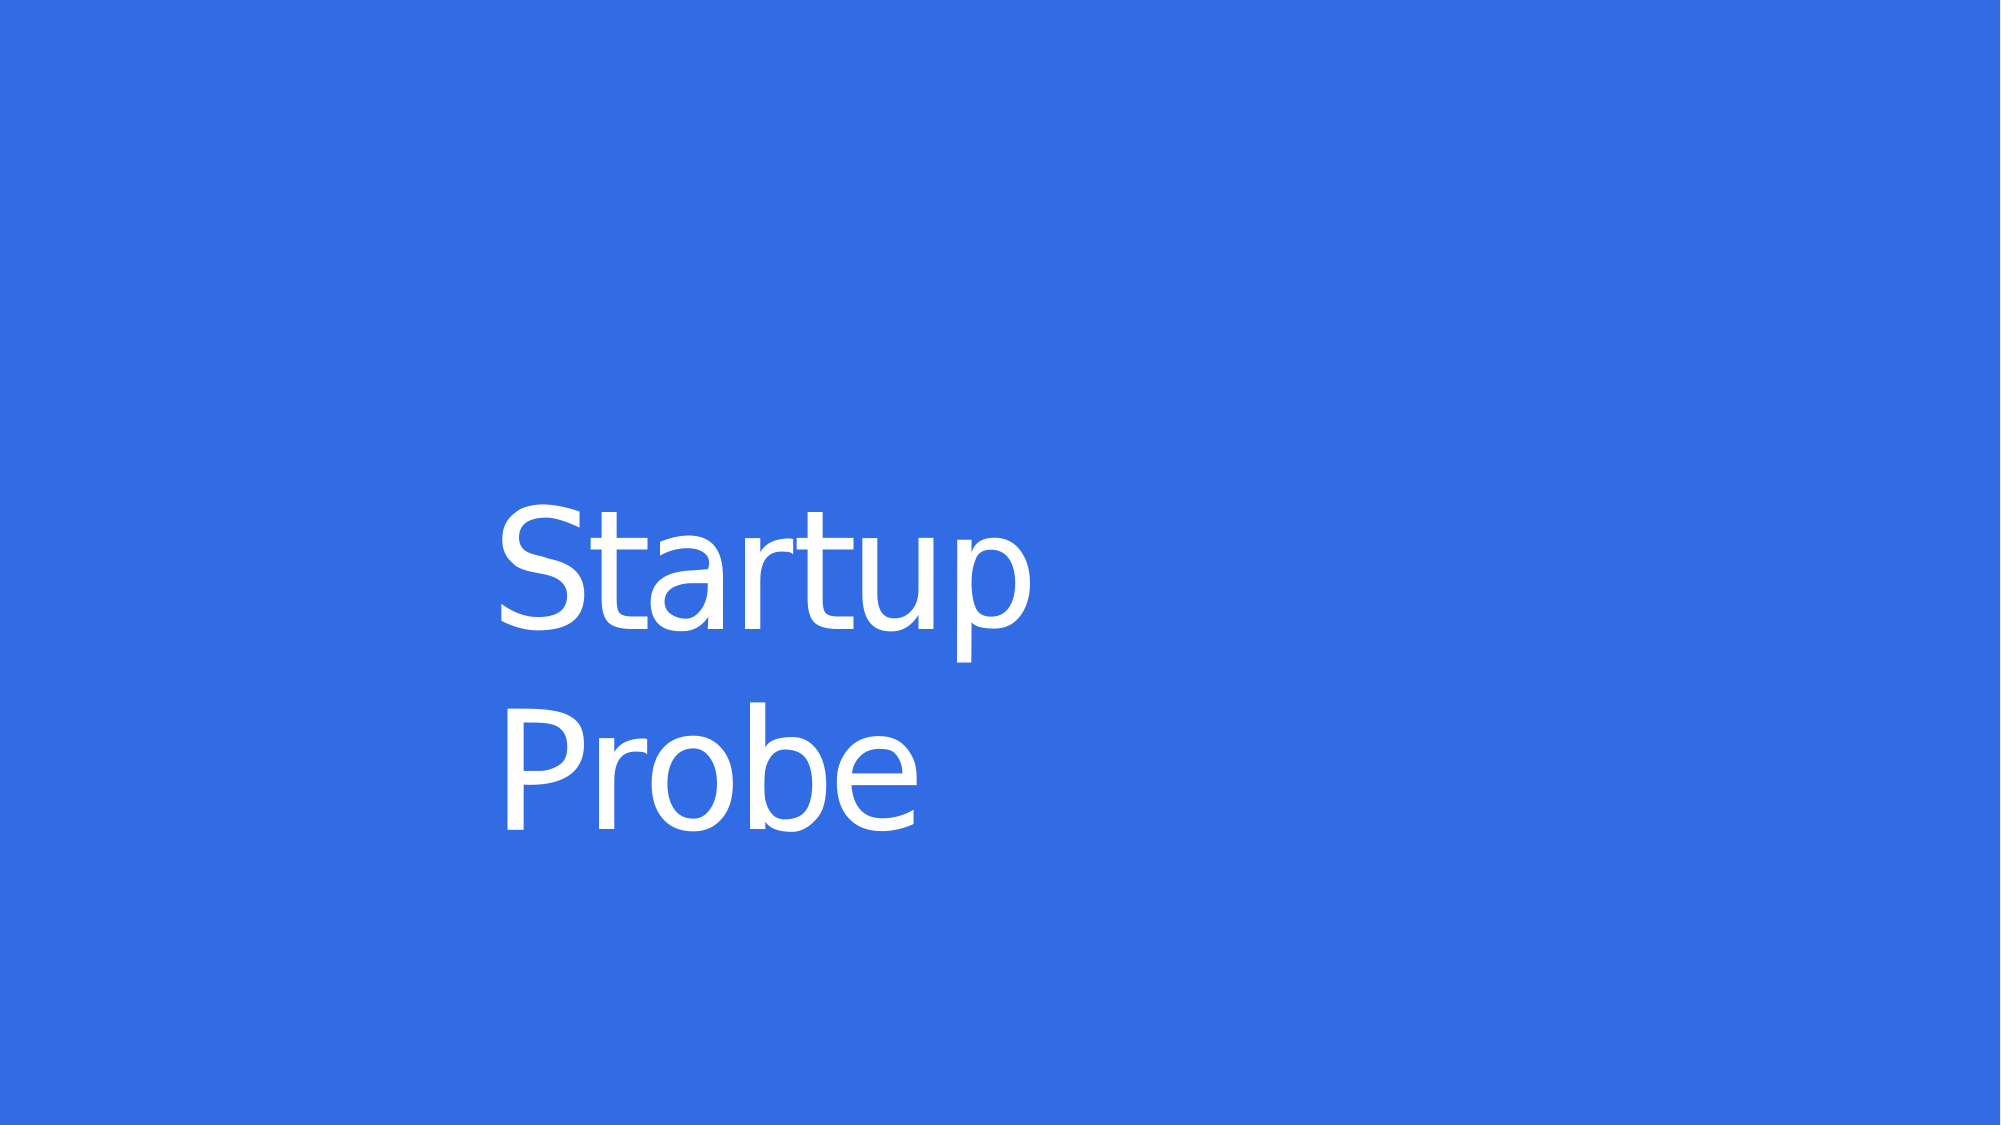

# Startup Probe
Copyright © Thinknyx Technologies LLP